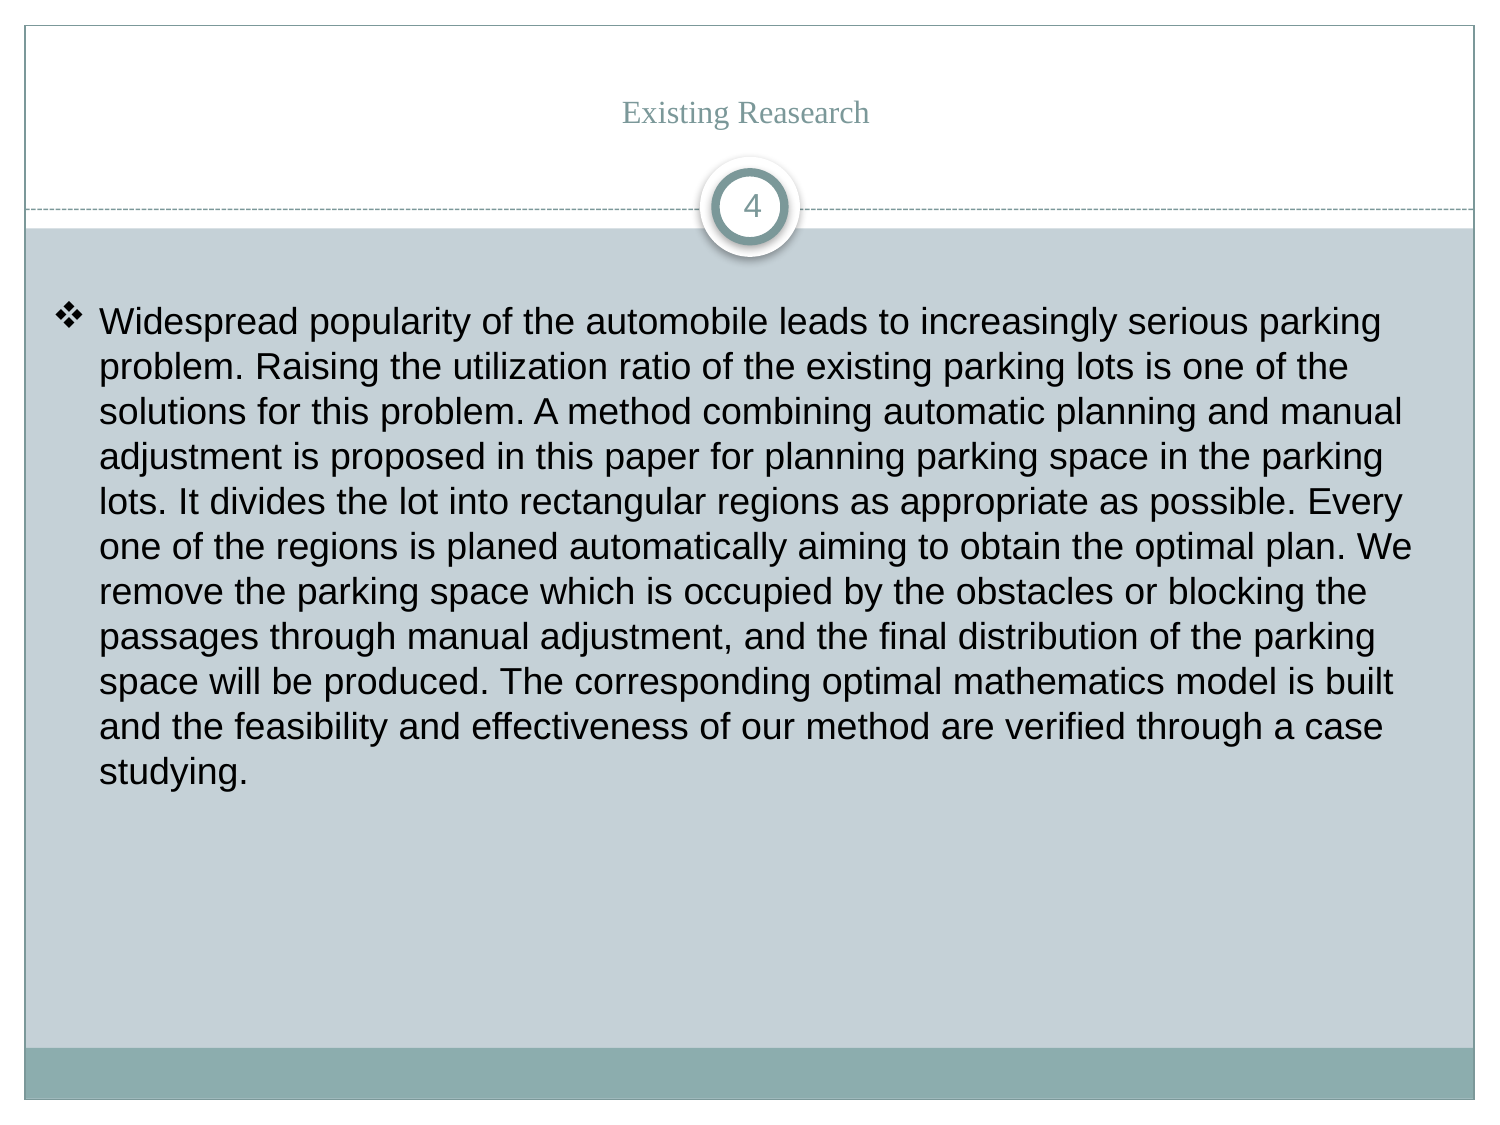

# Existing Reasearch
4
Widespread popularity of the automobile leads to increasingly serious parking problem. Raising the utilization ratio of the existing parking lots is one of the solutions for this problem. A method combining automatic planning and manual adjustment is proposed in this paper for planning parking space in the parking lots. It divides the lot into rectangular regions as appropriate as possible. Every one of the regions is planed automatically aiming to obtain the optimal plan. We remove the parking space which is occupied by the obstacles or blocking the passages through manual adjustment, and the final distribution of the parking space will be produced. The corresponding optimal mathematics model is built and the feasibility and effectiveness of our method are verified through a case studying.